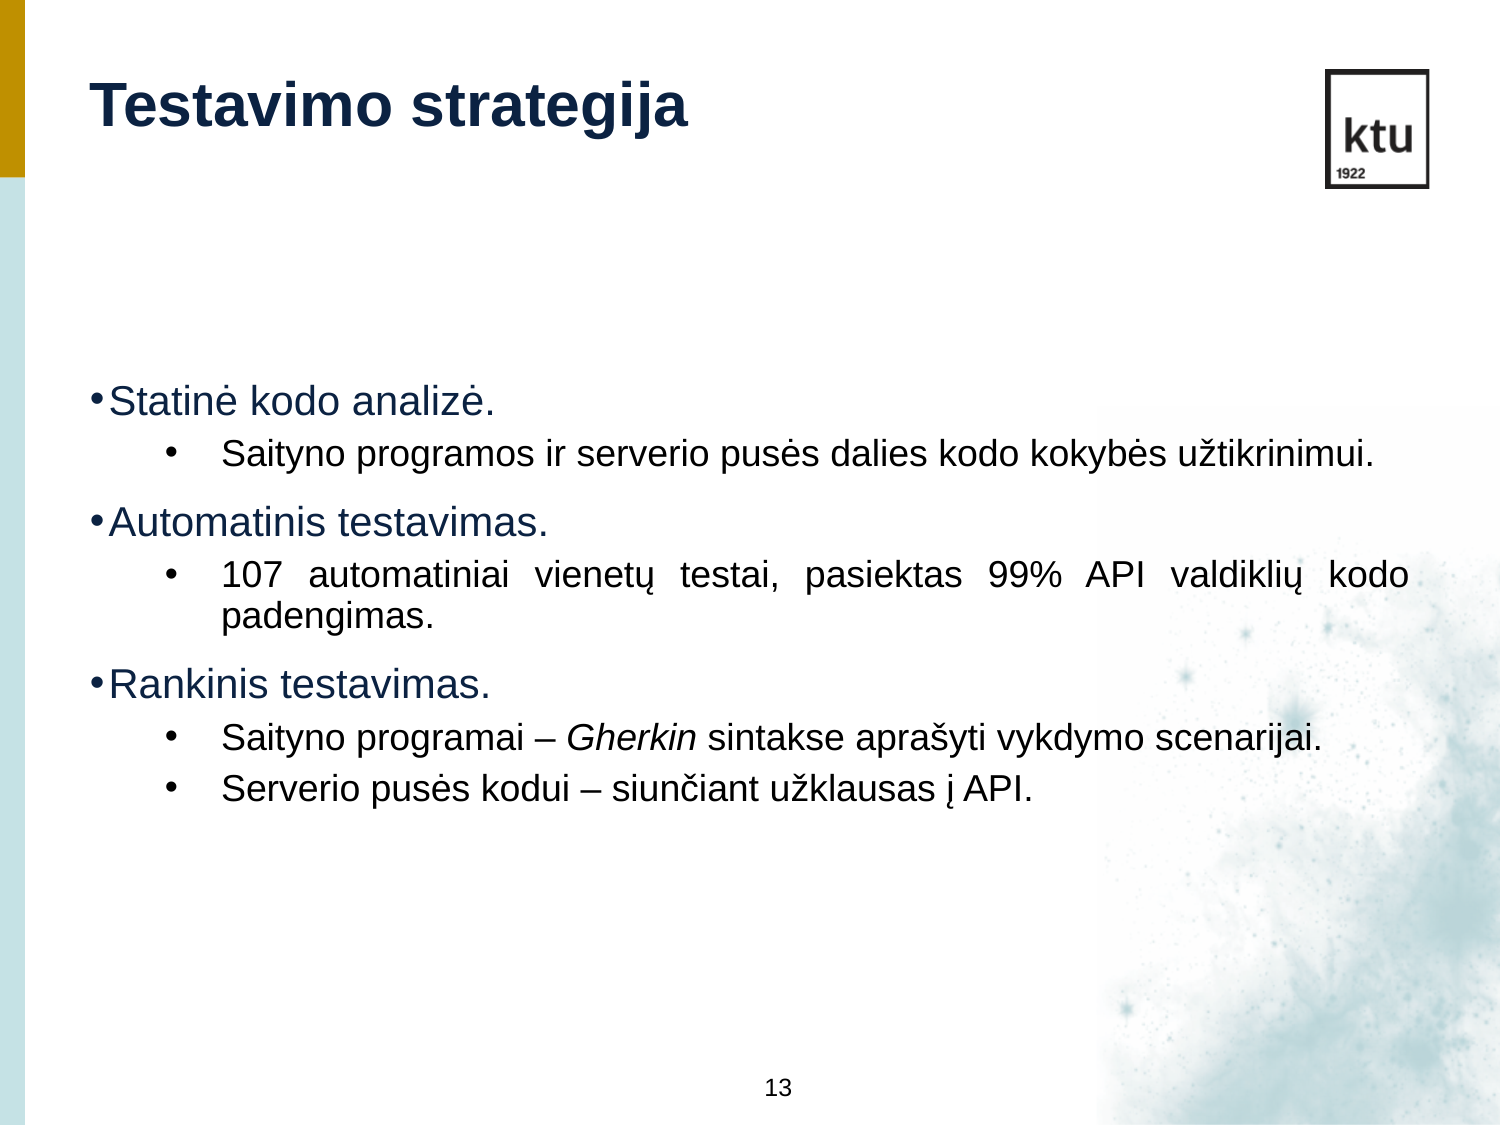

Testavimo strategija
Statinė kodo analizė.
Saityno programos ir serverio pusės dalies kodo kokybės užtikrinimui.
Automatinis testavimas.
107 automatiniai vienetų testai, pasiektas 99% API valdiklių kodo padengimas.
Rankinis testavimas.
Saityno programai – Gherkin sintakse aprašyti vykdymo scenarijai.
Serverio pusės kodui – siunčiant užklausas į API.